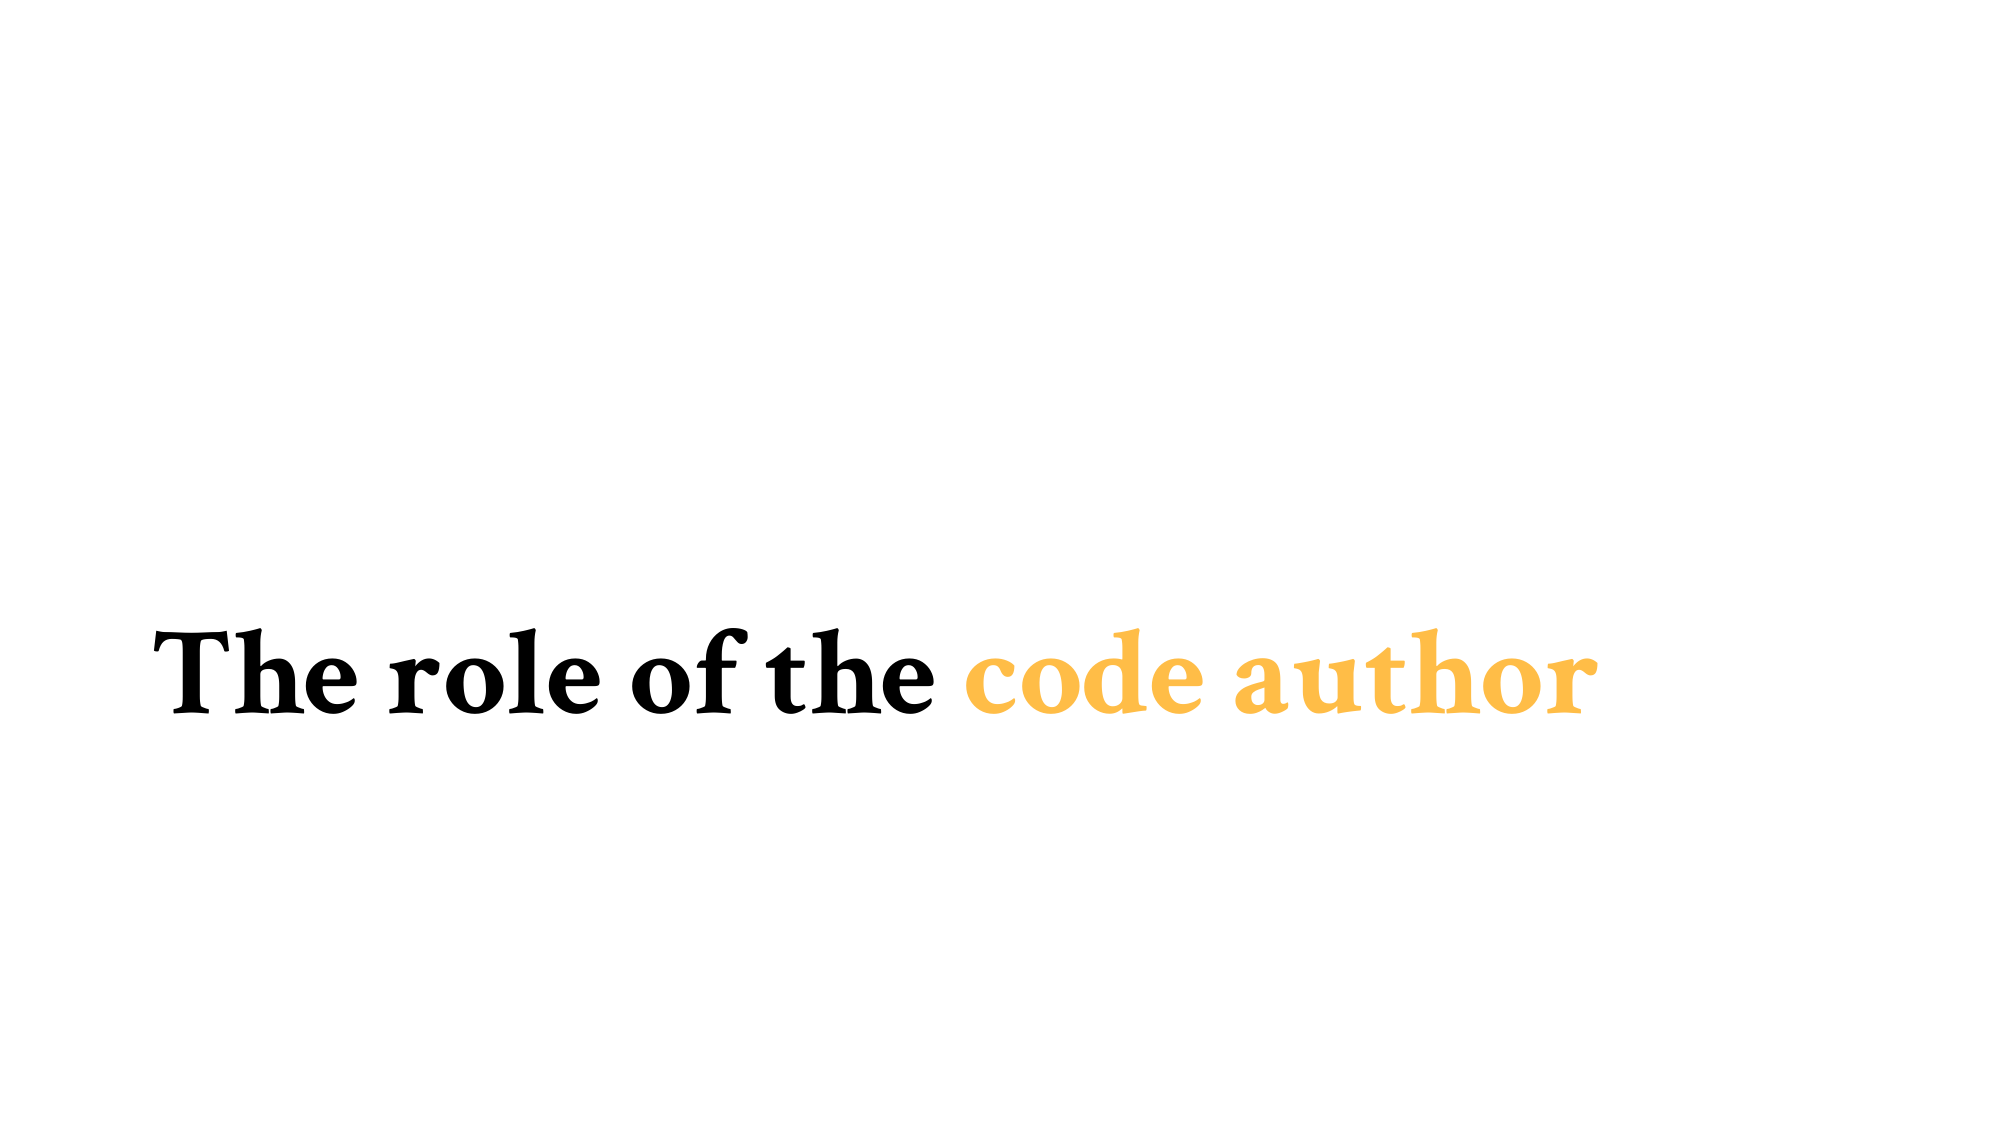

# The role of the code author